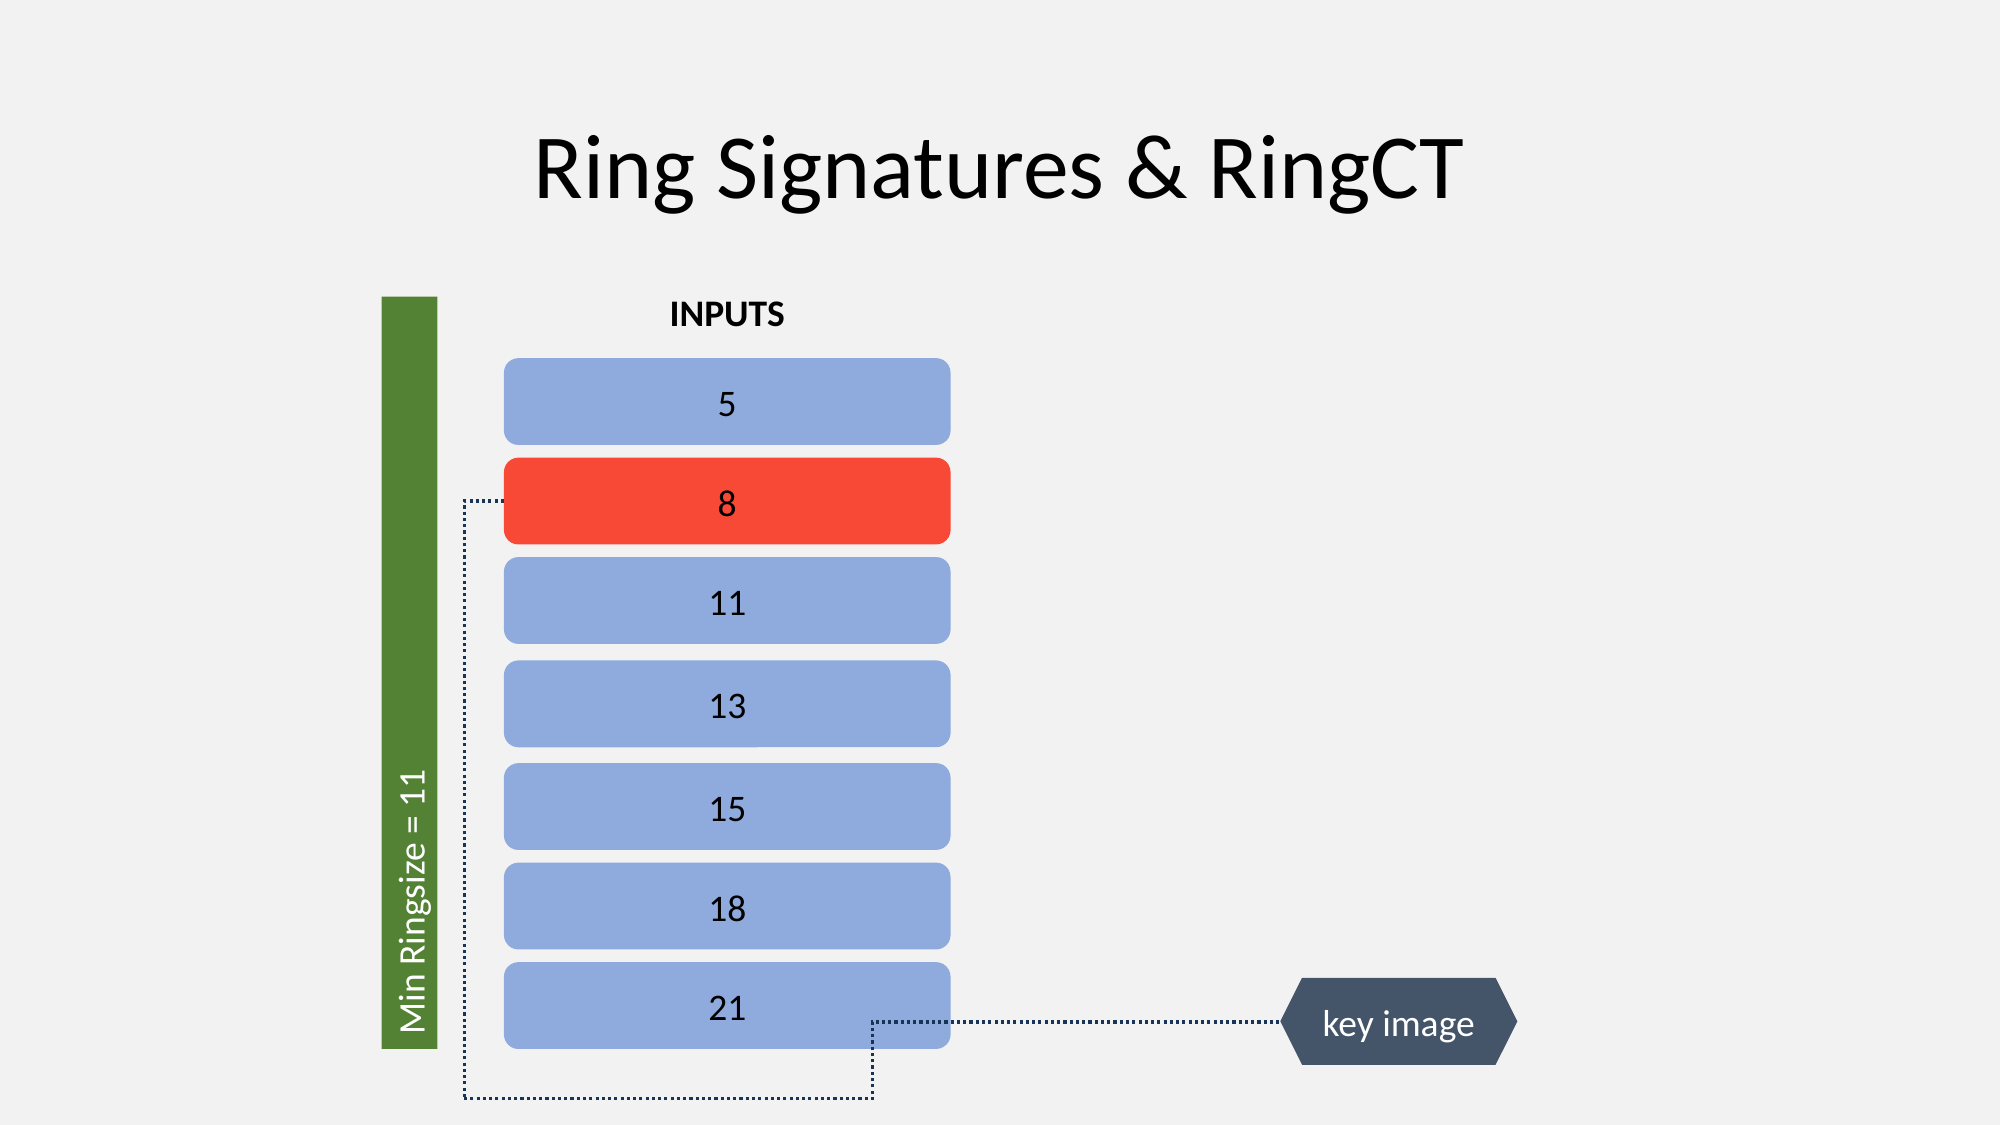

# Ring Signatures & RingCT
INPUTS
5
8
11
Min Ringsize = 11
13
15
18
21
key image